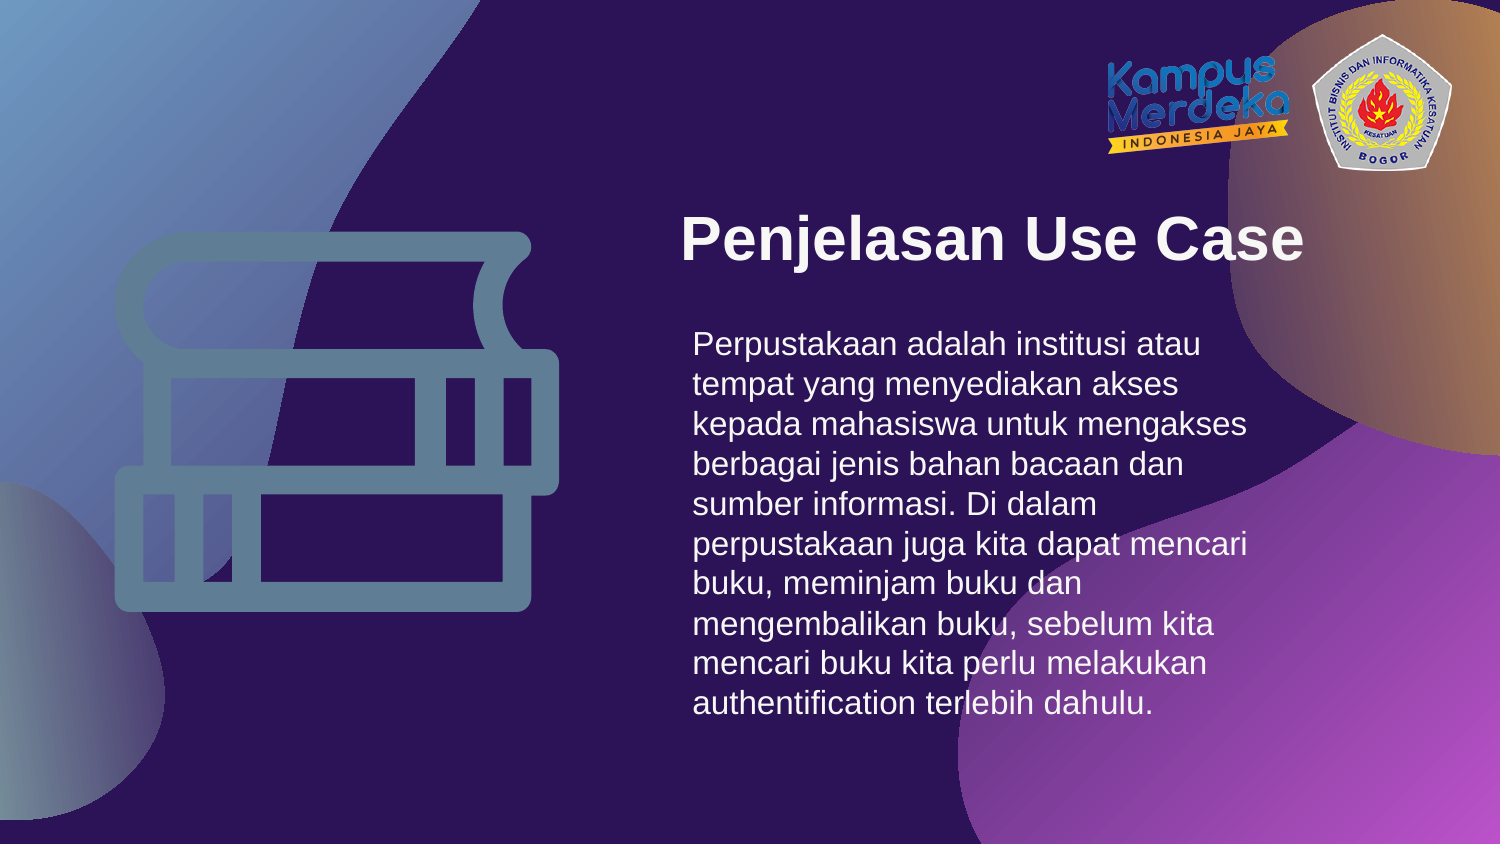

# Penjelasan Use Case

Perpustakaan adalah institusi atau tempat yang menyediakan akses kepada mahasiswa untuk mengakses berbagai jenis bahan bacaan dan sumber informasi. Di dalam perpustakaan juga kita dapat mencari buku, meminjam buku dan mengembalikan buku, sebelum kita mencari buku kita perlu melakukan authentification terlebih dahulu.